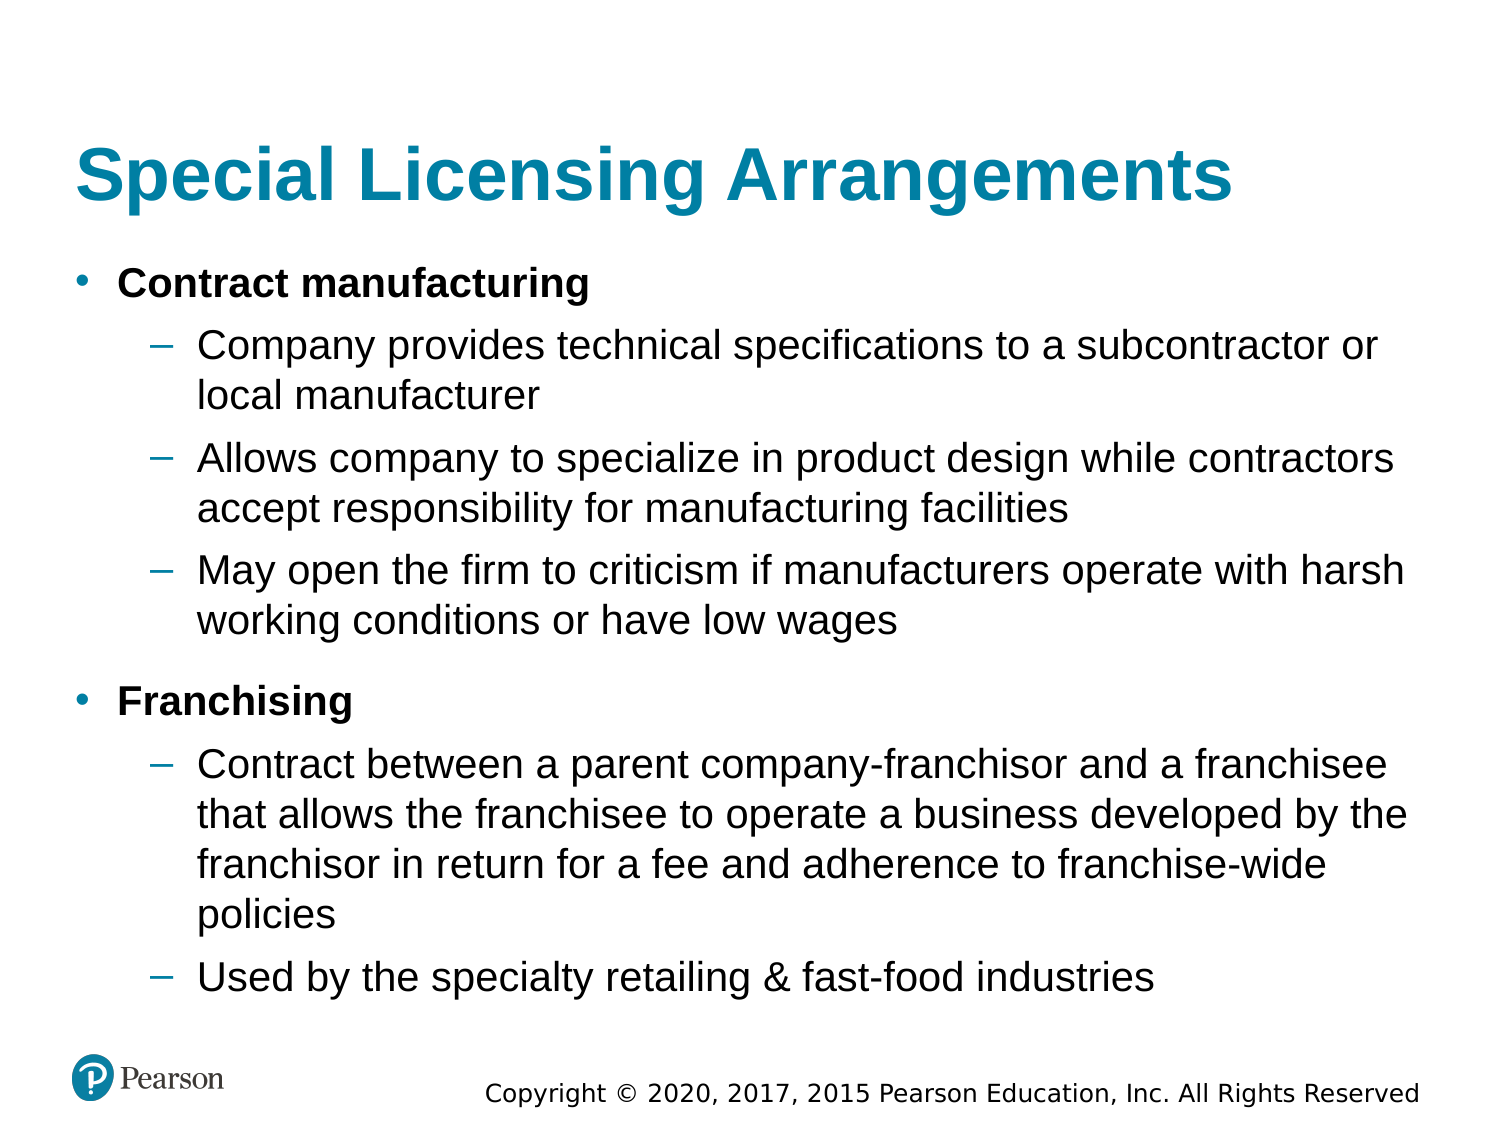

# Special Licensing Arrangements
Contract manufacturing
Company provides technical specifications to a subcontractor or local manufacturer
Allows company to specialize in product design while contractors accept responsibility for manufacturing facilities
May open the firm to criticism if manufacturers operate with harsh working conditions or have low wages
Franchising
Contract between a parent company-franchisor and a franchisee that allows the franchisee to operate a business developed by the franchisor in return for a fee and adherence to franchise-wide policies
Used by the specialty retailing & fast-food industries